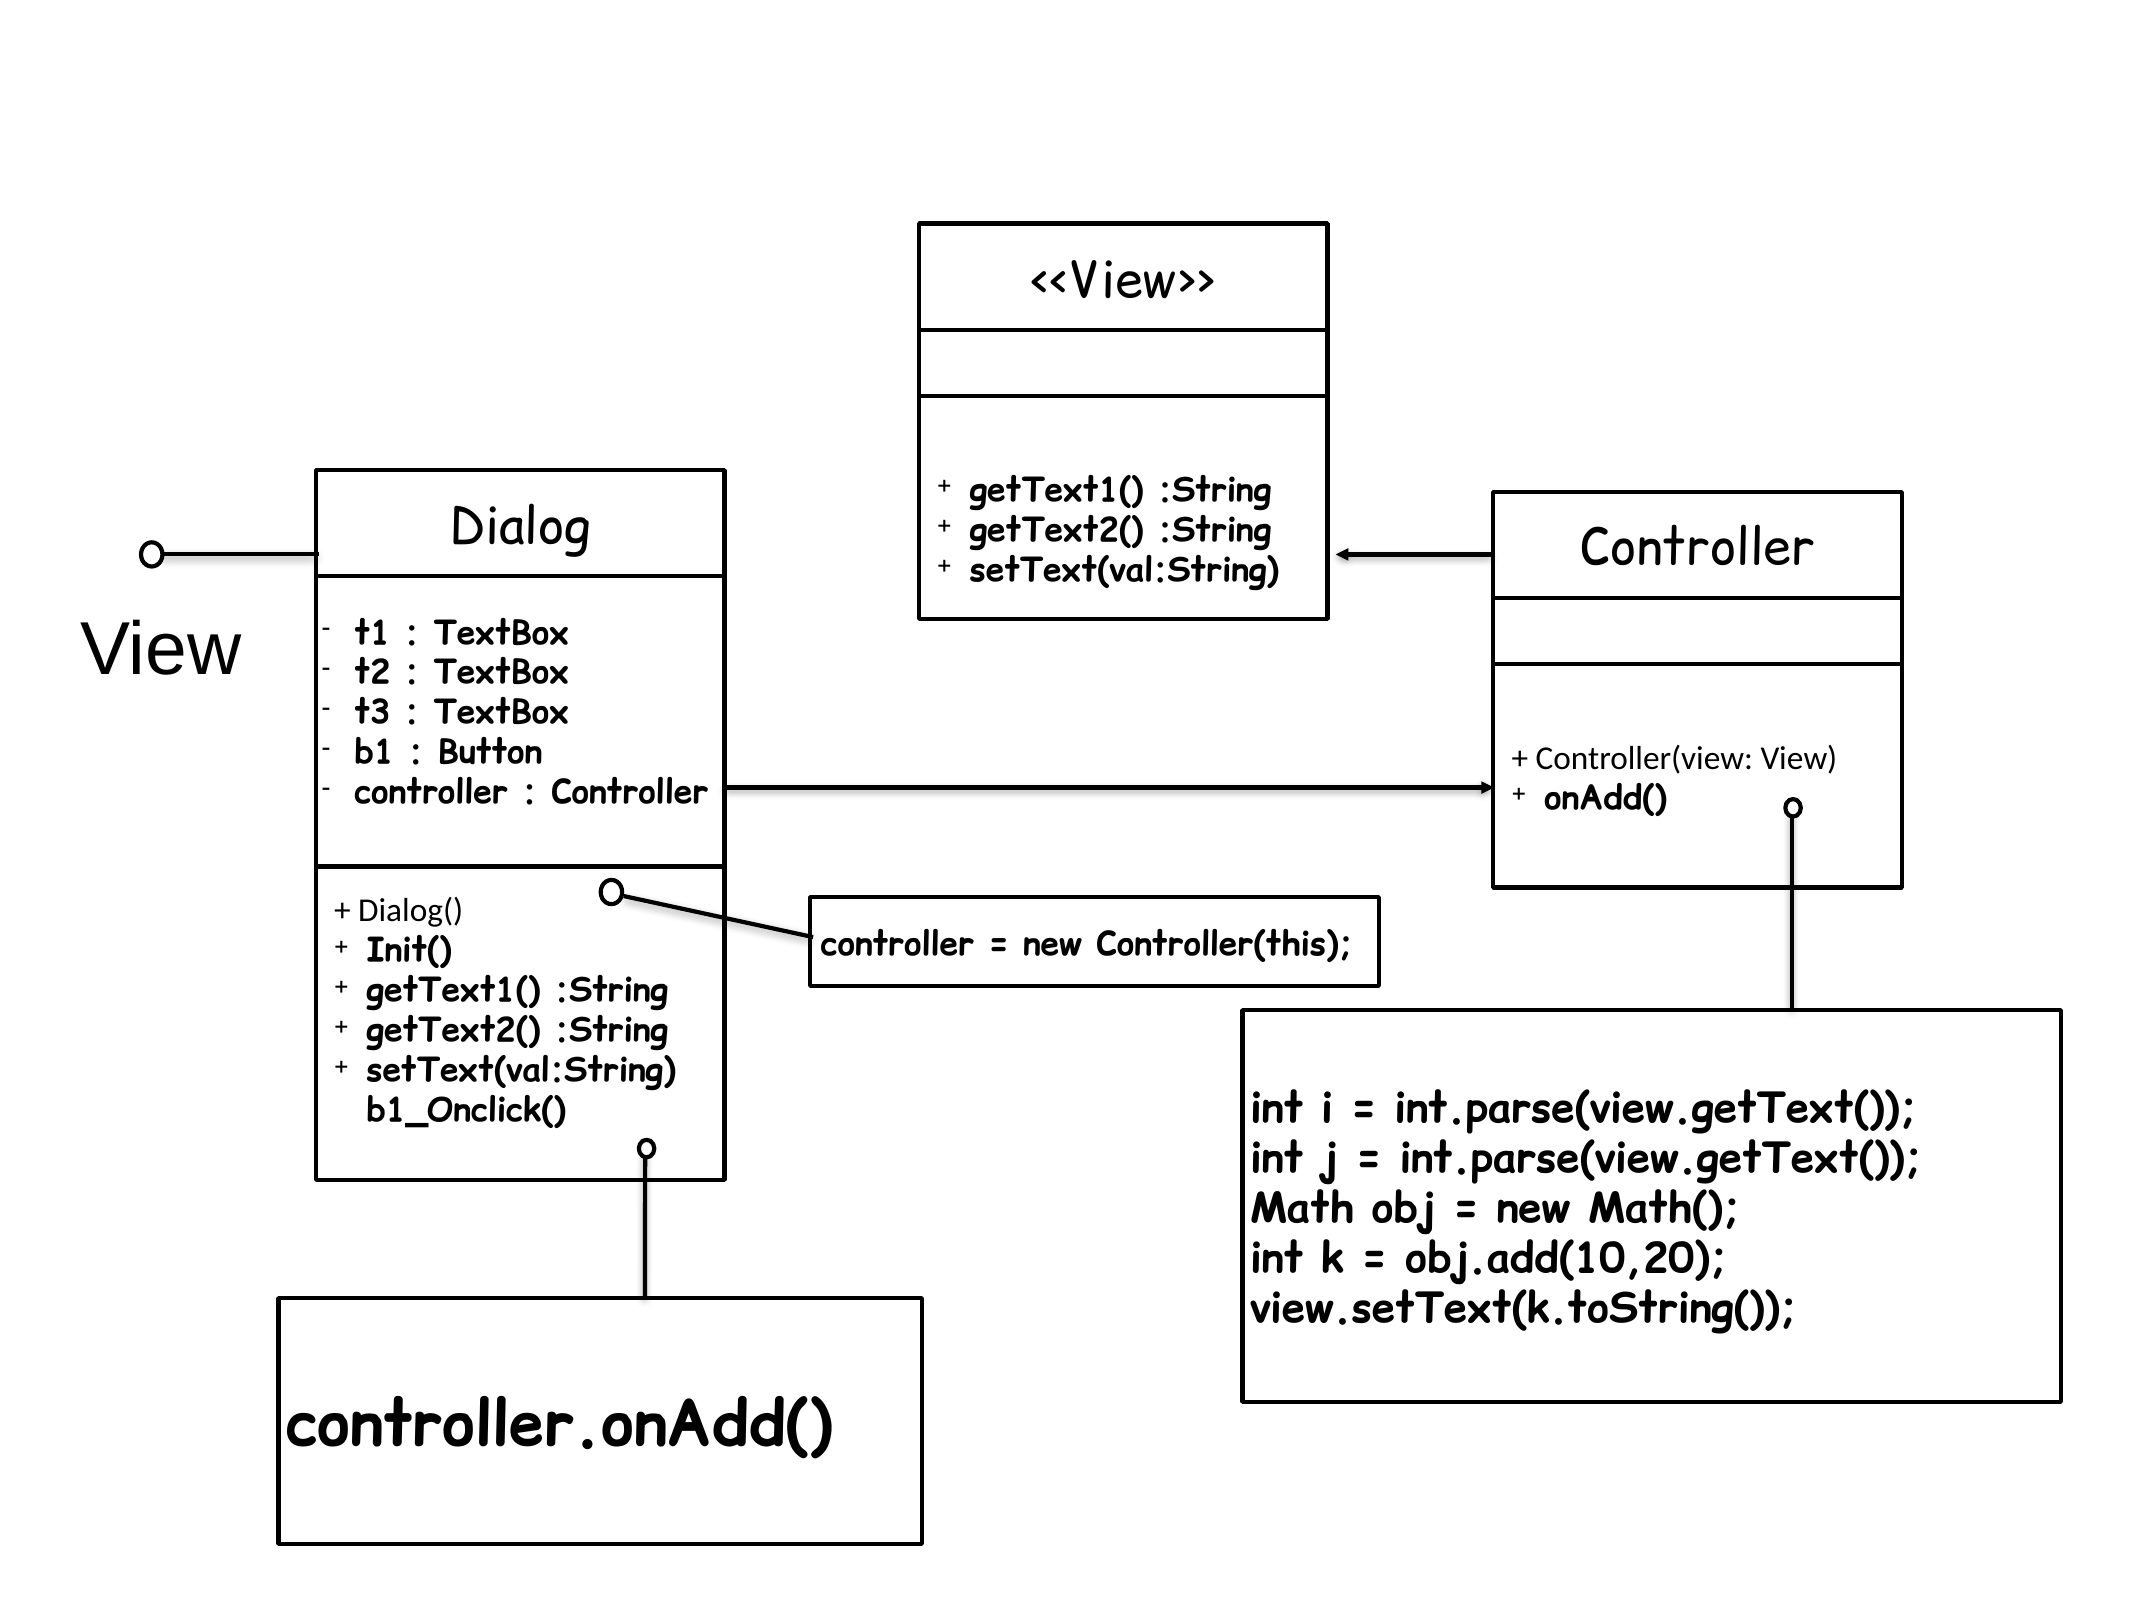

<<View>>

getText1() :String
getText2() :String
setText(val:String)

Dialog

+ Dialog()
Init()
getText1() :String
getText2() :String
setText(val:String) b1_Onclick()

Controller

+ Controller(view: View)
onAdd()

t1 : TextBox
t2 : TextBox
t3 : TextBox
b1 : Button
controller : Controller
View

controller = new Controller(this);

int i = int.parse(view.getText());
int j = int.parse(view.getText());
Math obj = new Math();
int k = obj.add(10,20);
view.setText(k.toString());

controller.onAdd()